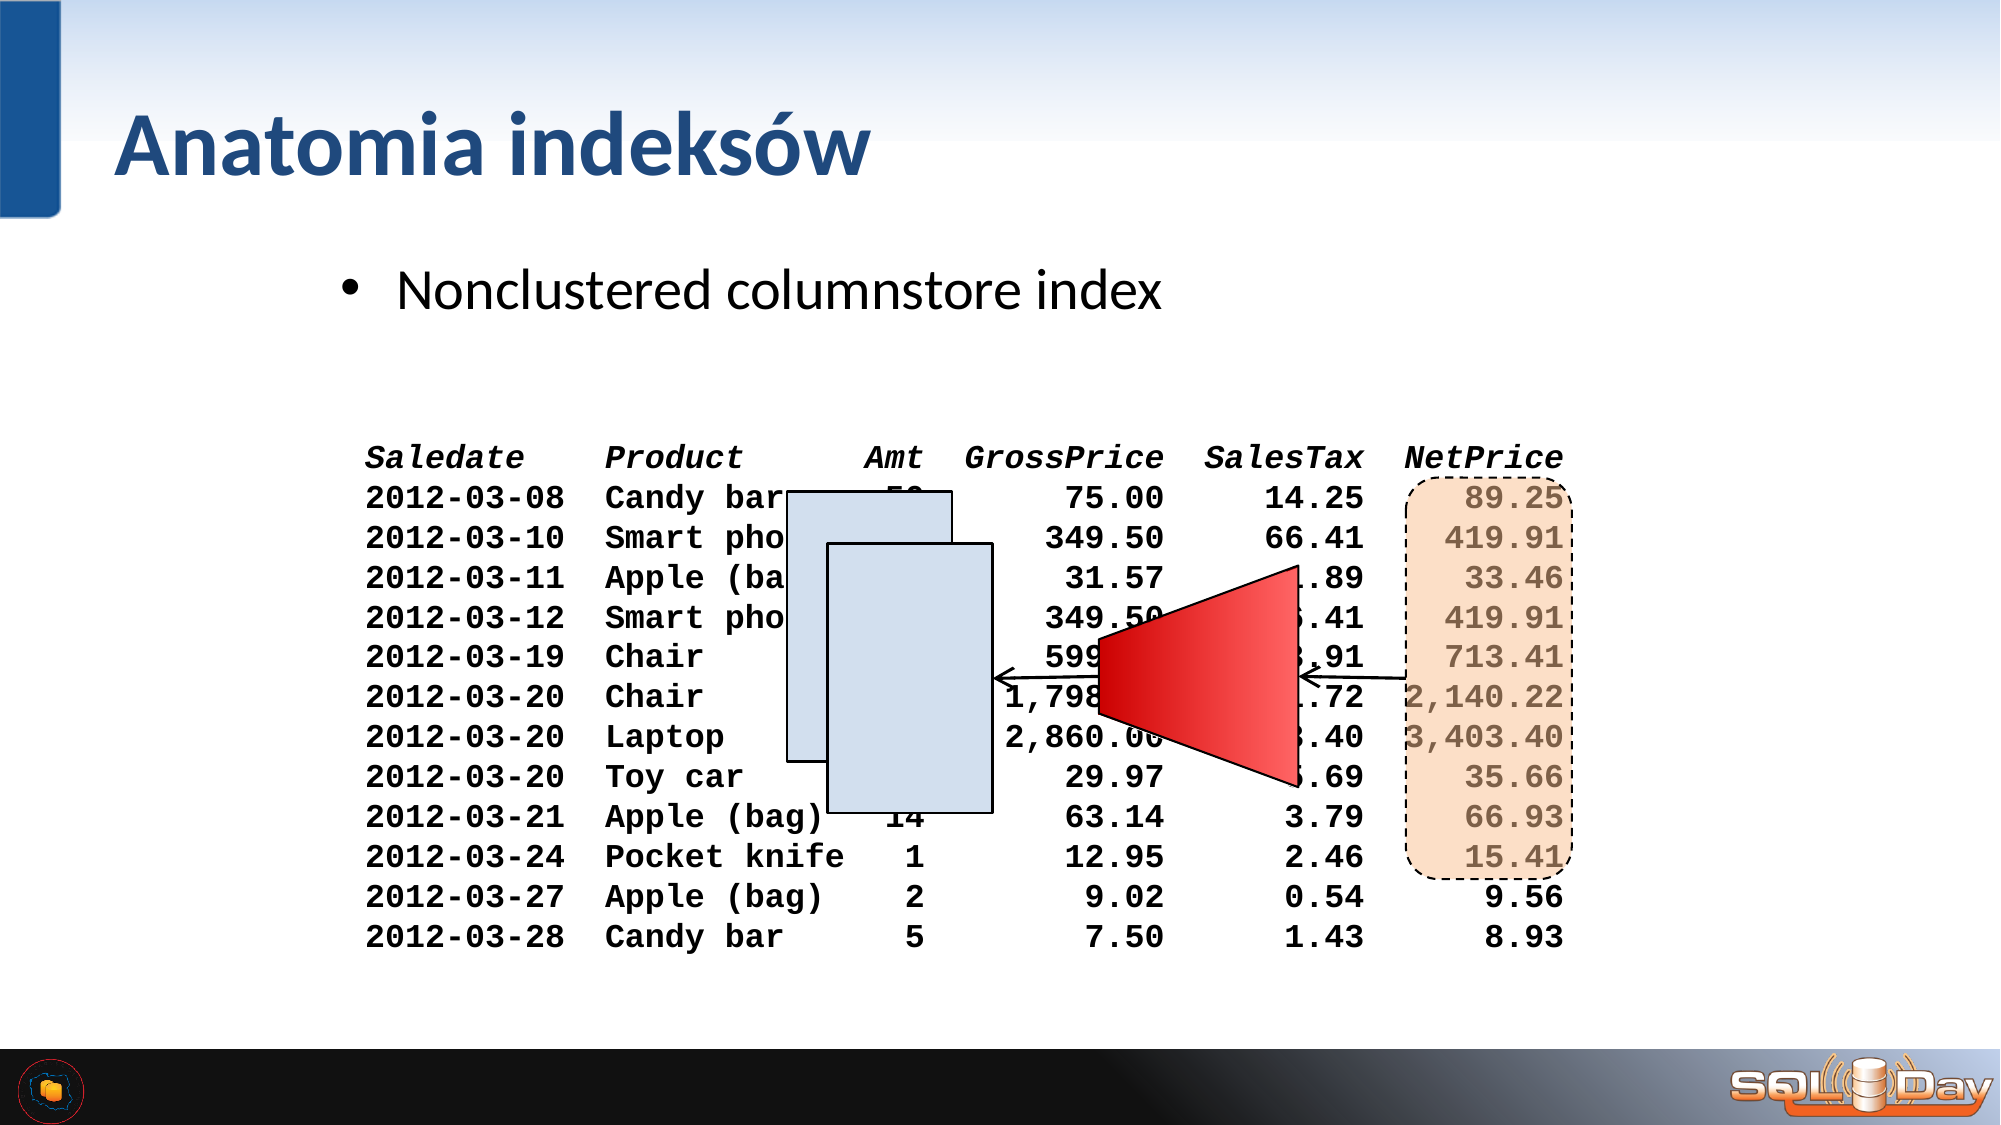

# Anatomia indeksów

Nonclustered columnstore index
Saledate    Product      Amt  GrossPrice  SalesTax  NetPrice
2012-03-08  Candy bar     50       75.00     14.25     89.25
2012-03-10  Smart phone    1      349.50     66.41    419.91
2012-03-11  Apple (bag)    7       31.57      1.89     33.46
2012-03-12  Smart phone    1      349.50     66.41    419.91
2012-03-19  Chair          1      599.50    113.91    713.41
2012-03-20  Chair          3    1,798.50    341.72  2,140.22
2012-03-20  Laptop         2    2,860.00    543.40  3,403.40
2012-03-20  Toy car        3       29.97      5.69     35.66
2012-03-21  Apple (bag)   14       63.14      3.79     66.93
2012-03-24  Pocket knife   1       12.95      2.46     15.41
2012-03-27  Apple (bag)    2        9.02      0.54      9.56
2012-03-28  Candy bar      5        7.50      1.43      8.93